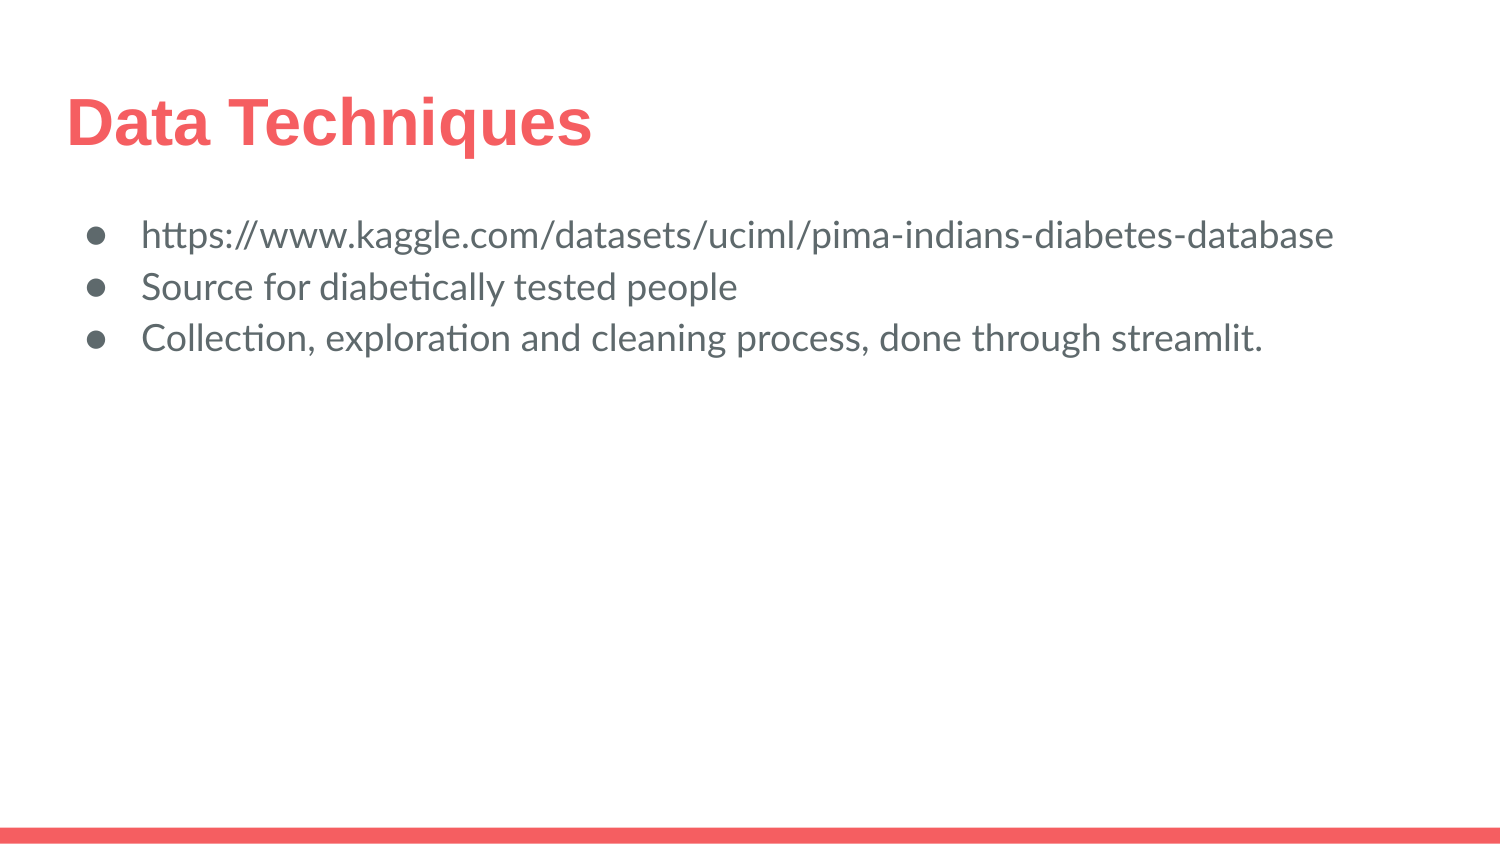

# Data Techniques
https://www.kaggle.com/datasets/uciml/pima-indians-diabetes-database
Source for diabetically tested people
Collection, exploration and cleaning process, done through streamlit.